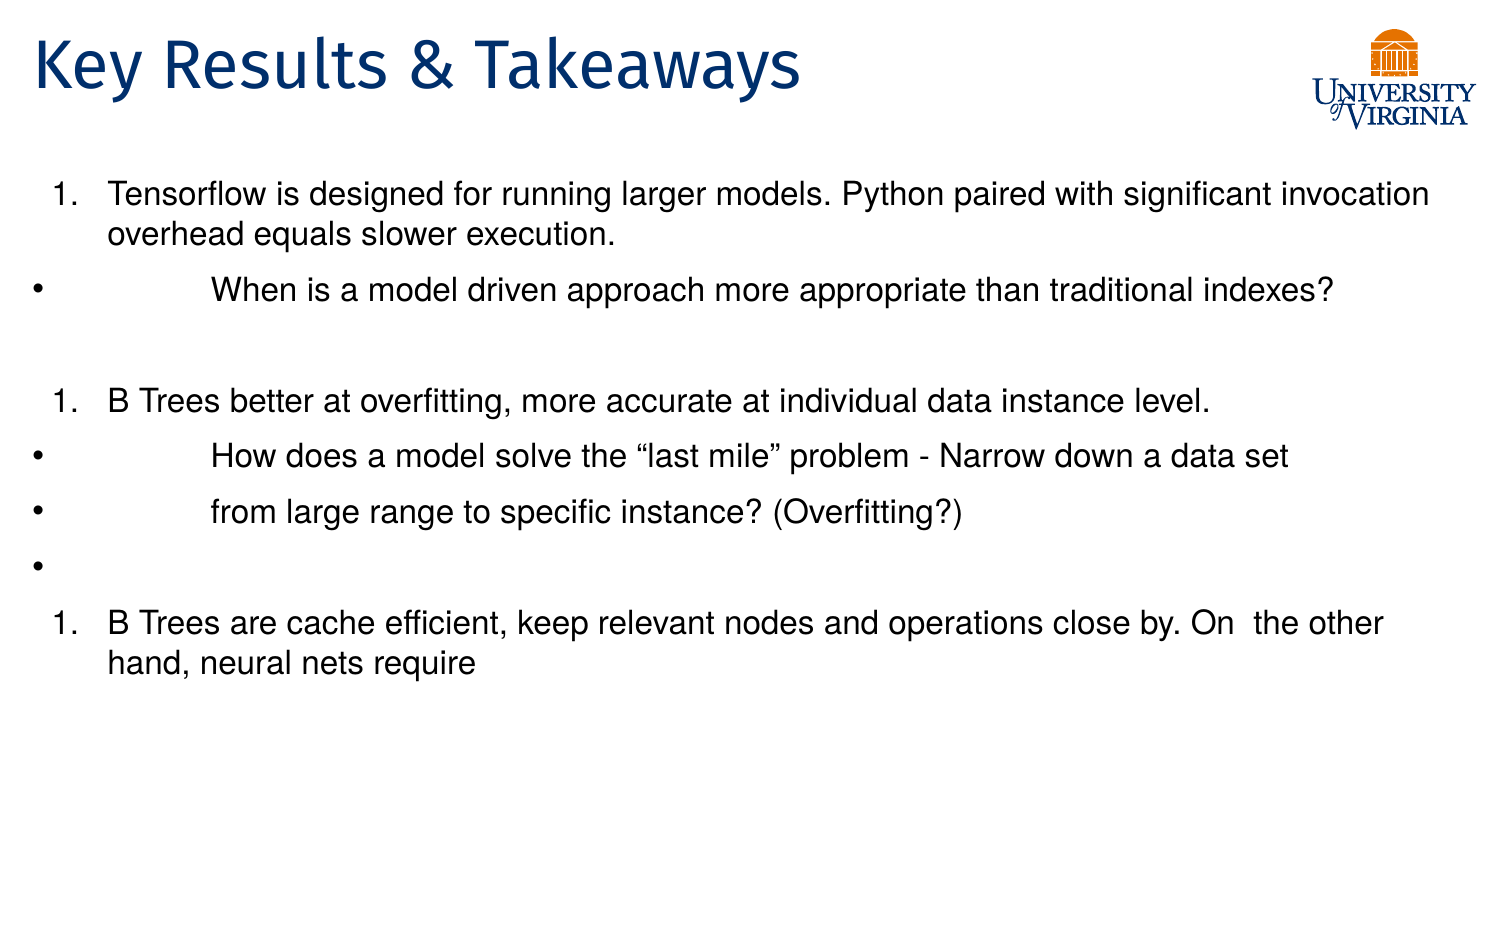

# Key Results & Takeaways
Tensorflow is designed for running larger models. Python paired with significant invocation overhead equals slower execution.
	When is a model driven approach more appropriate than traditional indexes?

B Trees better at overfitting, more accurate at individual data instance level.
	How does a model solve the “last mile” problem - Narrow down a data set
	from large range to specific instance? (Overfitting?)

B Trees are cache efficient, keep relevant nodes and operations close by. On  the other hand, neural nets require